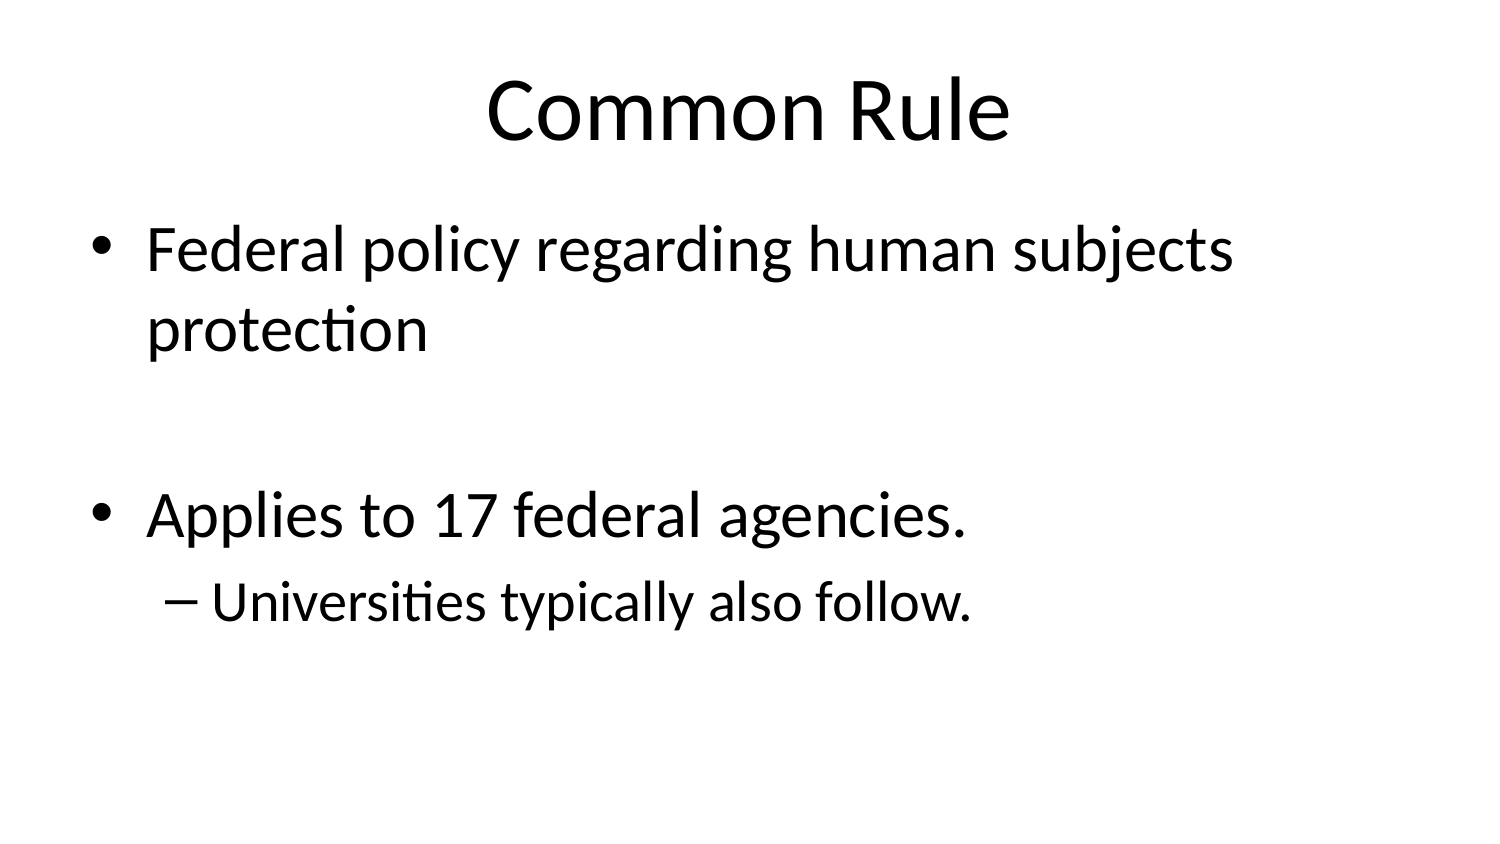

# Common Rule
Federal policy regarding human subjects protection

Applies to 17 federal agencies.
Universities typically also follow.